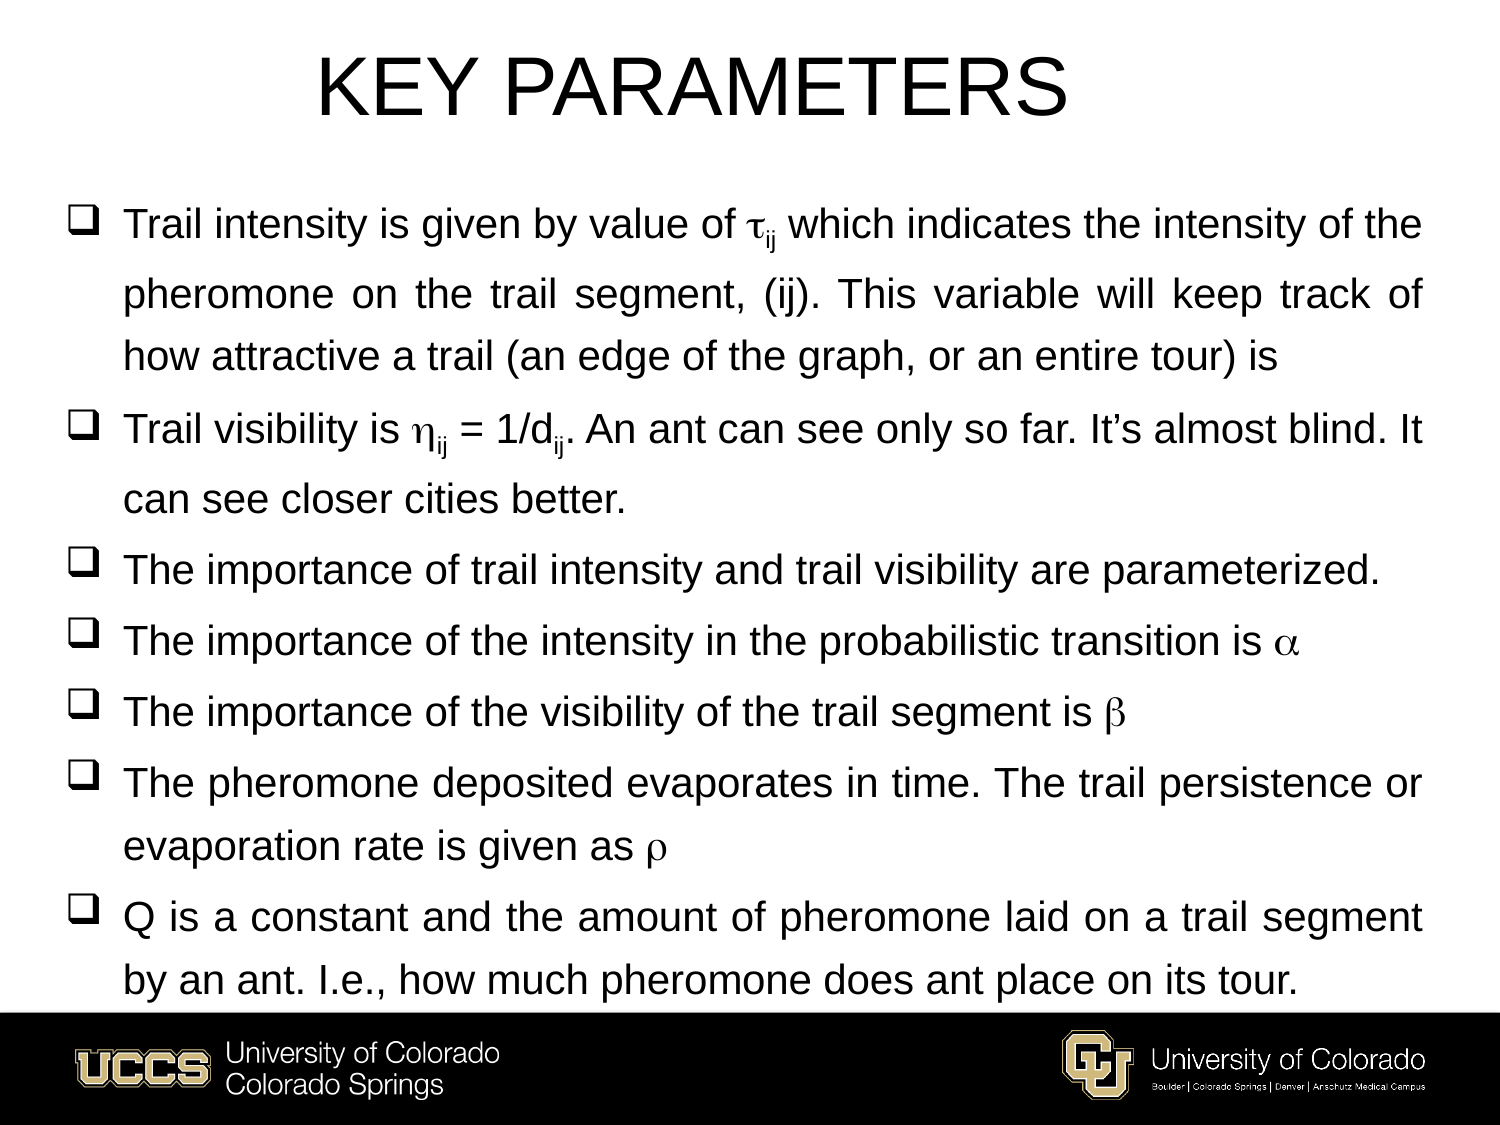

# KEY PARAMETERS
Trail intensity is given by value of τij which indicates the intensity of the pheromone on the trail segment, (ij). This variable will keep track of how attractive a trail (an edge of the graph, or an entire tour) is
Trail visibility is ηij = 1/dij. An ant can see only so far. It’s almost blind. It can see closer cities better.
The importance of trail intensity and trail visibility are parameterized.
The importance of the intensity in the probabilistic transition is α
The importance of the visibility of the trail segment is β
The pheromone deposited evaporates in time. The trail persistence or evaporation rate is given as ρ
Q is a constant and the amount of pheromone laid on a trail segment by an ant. I.e., how much pheromone does ant place on its tour.